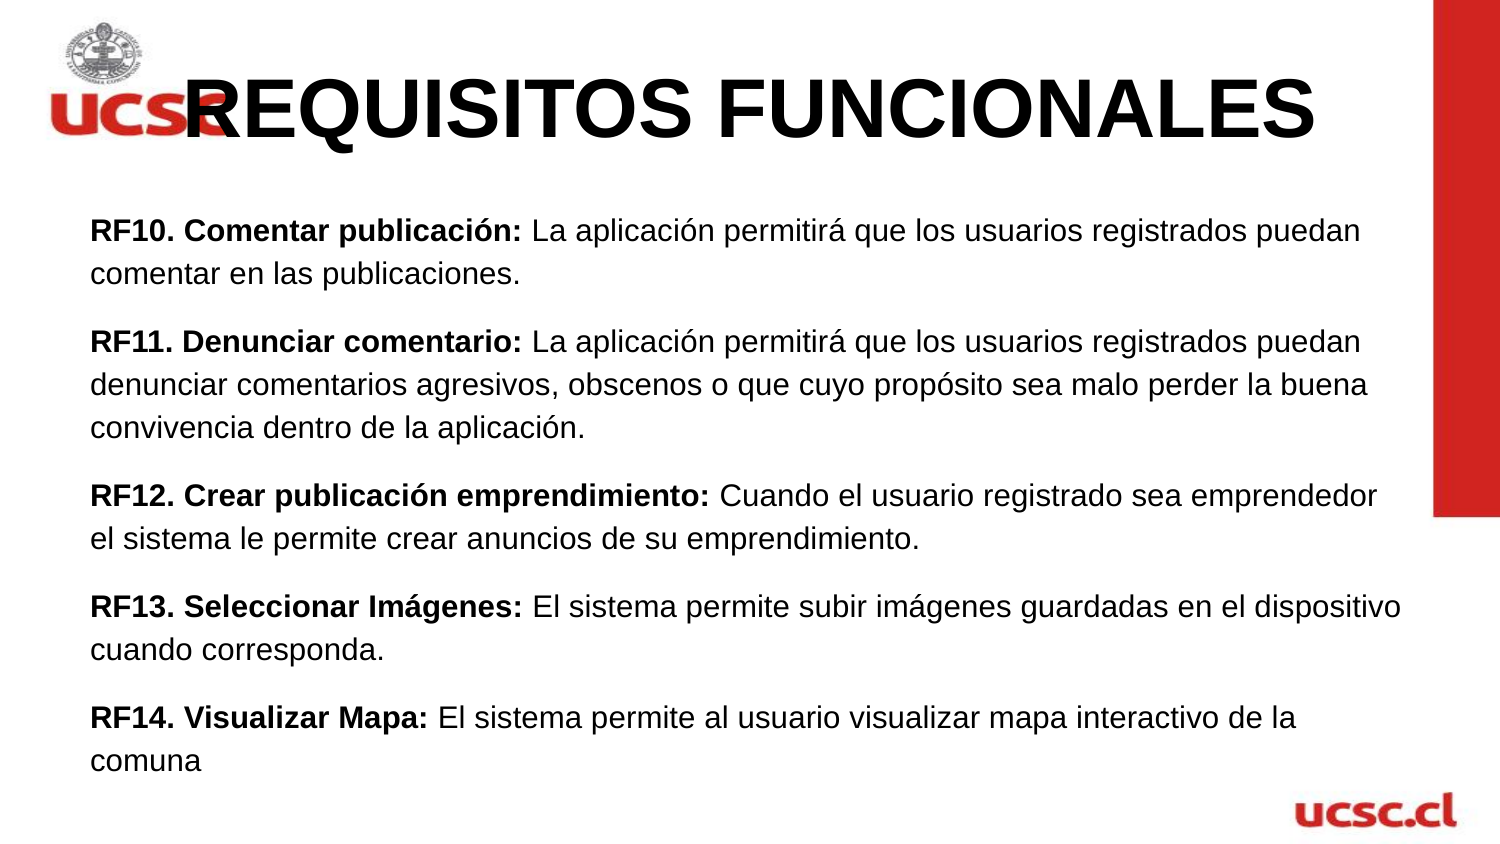

# REQUISITOS FUNCIONALES
RF10. Comentar publicación: La aplicación permitirá que los usuarios registrados puedan comentar en las publicaciones.
RF11. Denunciar comentario: La aplicación permitirá que los usuarios registrados puedan denunciar comentarios agresivos, obscenos o que cuyo propósito sea malo perder la buena convivencia dentro de la aplicación.
RF12. Crear publicación emprendimiento: Cuando el usuario registrado sea emprendedor el sistema le permite crear anuncios de su emprendimiento.
RF13. Seleccionar Imágenes: El sistema permite subir imágenes guardadas en el dispositivo cuando corresponda.
RF14. Visualizar Mapa: El sistema permite al usuario visualizar mapa interactivo de la comuna